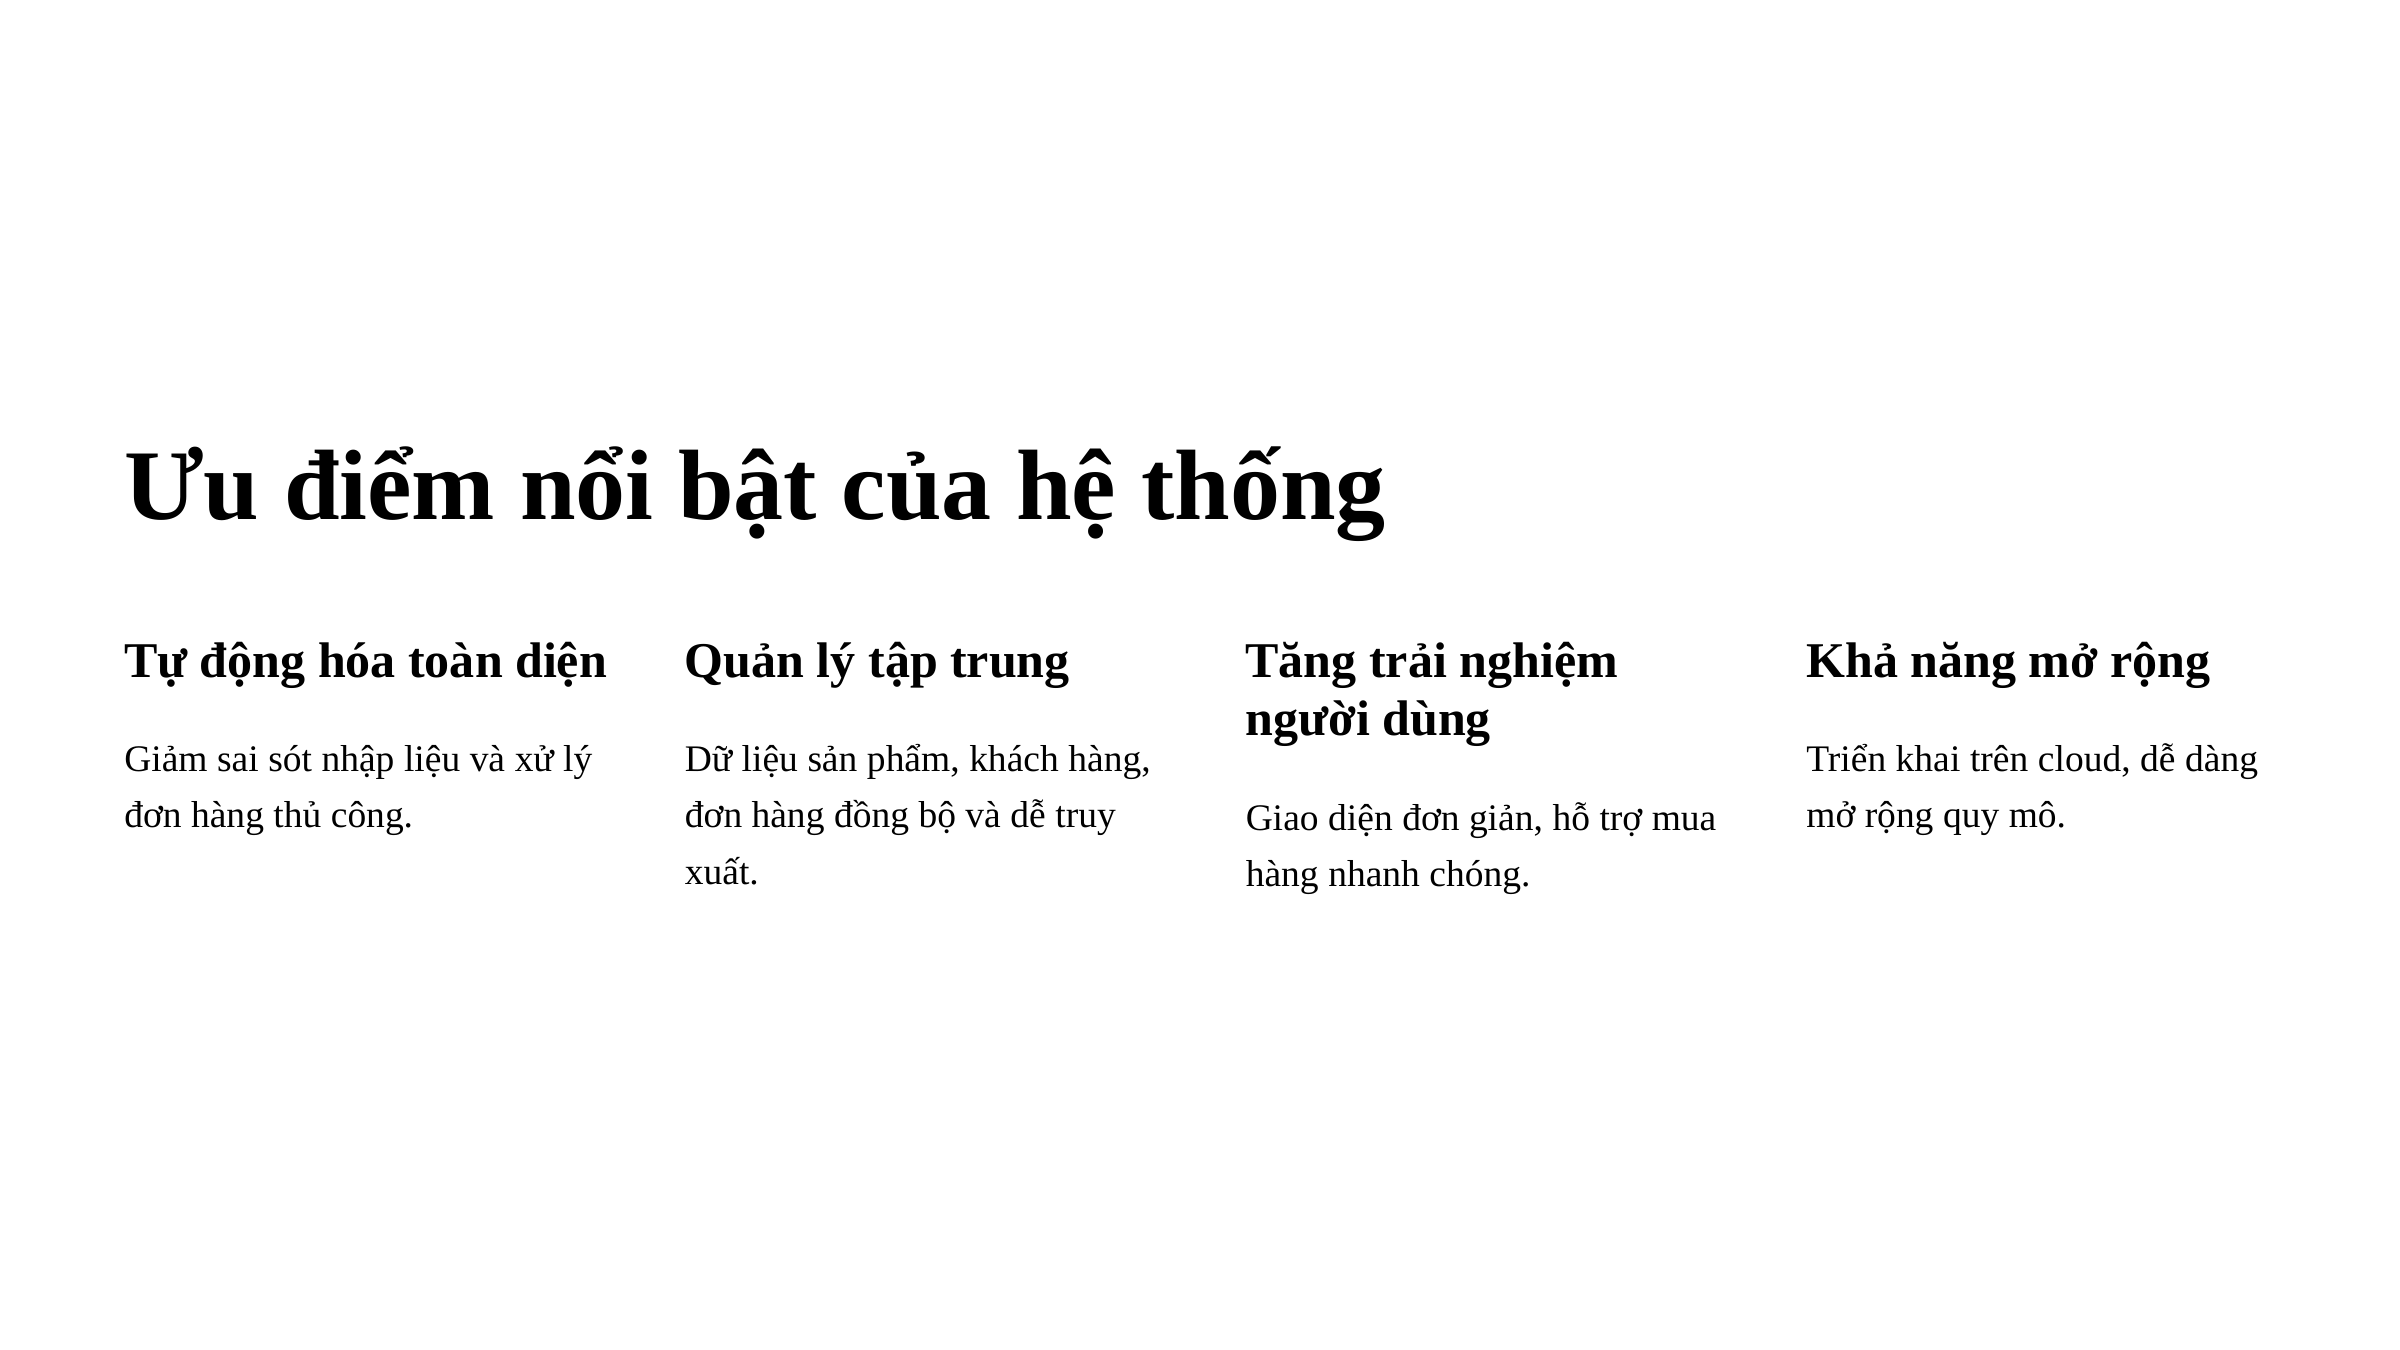

Ưu điểm nổi bật của hệ thống
Tự động hóa toàn diện
Quản lý tập trung
Tăng trải nghiệm người dùng
Khả năng mở rộng
Giảm sai sót nhập liệu và xử lý đơn hàng thủ công.
Dữ liệu sản phẩm, khách hàng, đơn hàng đồng bộ và dễ truy xuất.
Triển khai trên cloud, dễ dàng mở rộng quy mô.
Giao diện đơn giản, hỗ trợ mua hàng nhanh chóng.